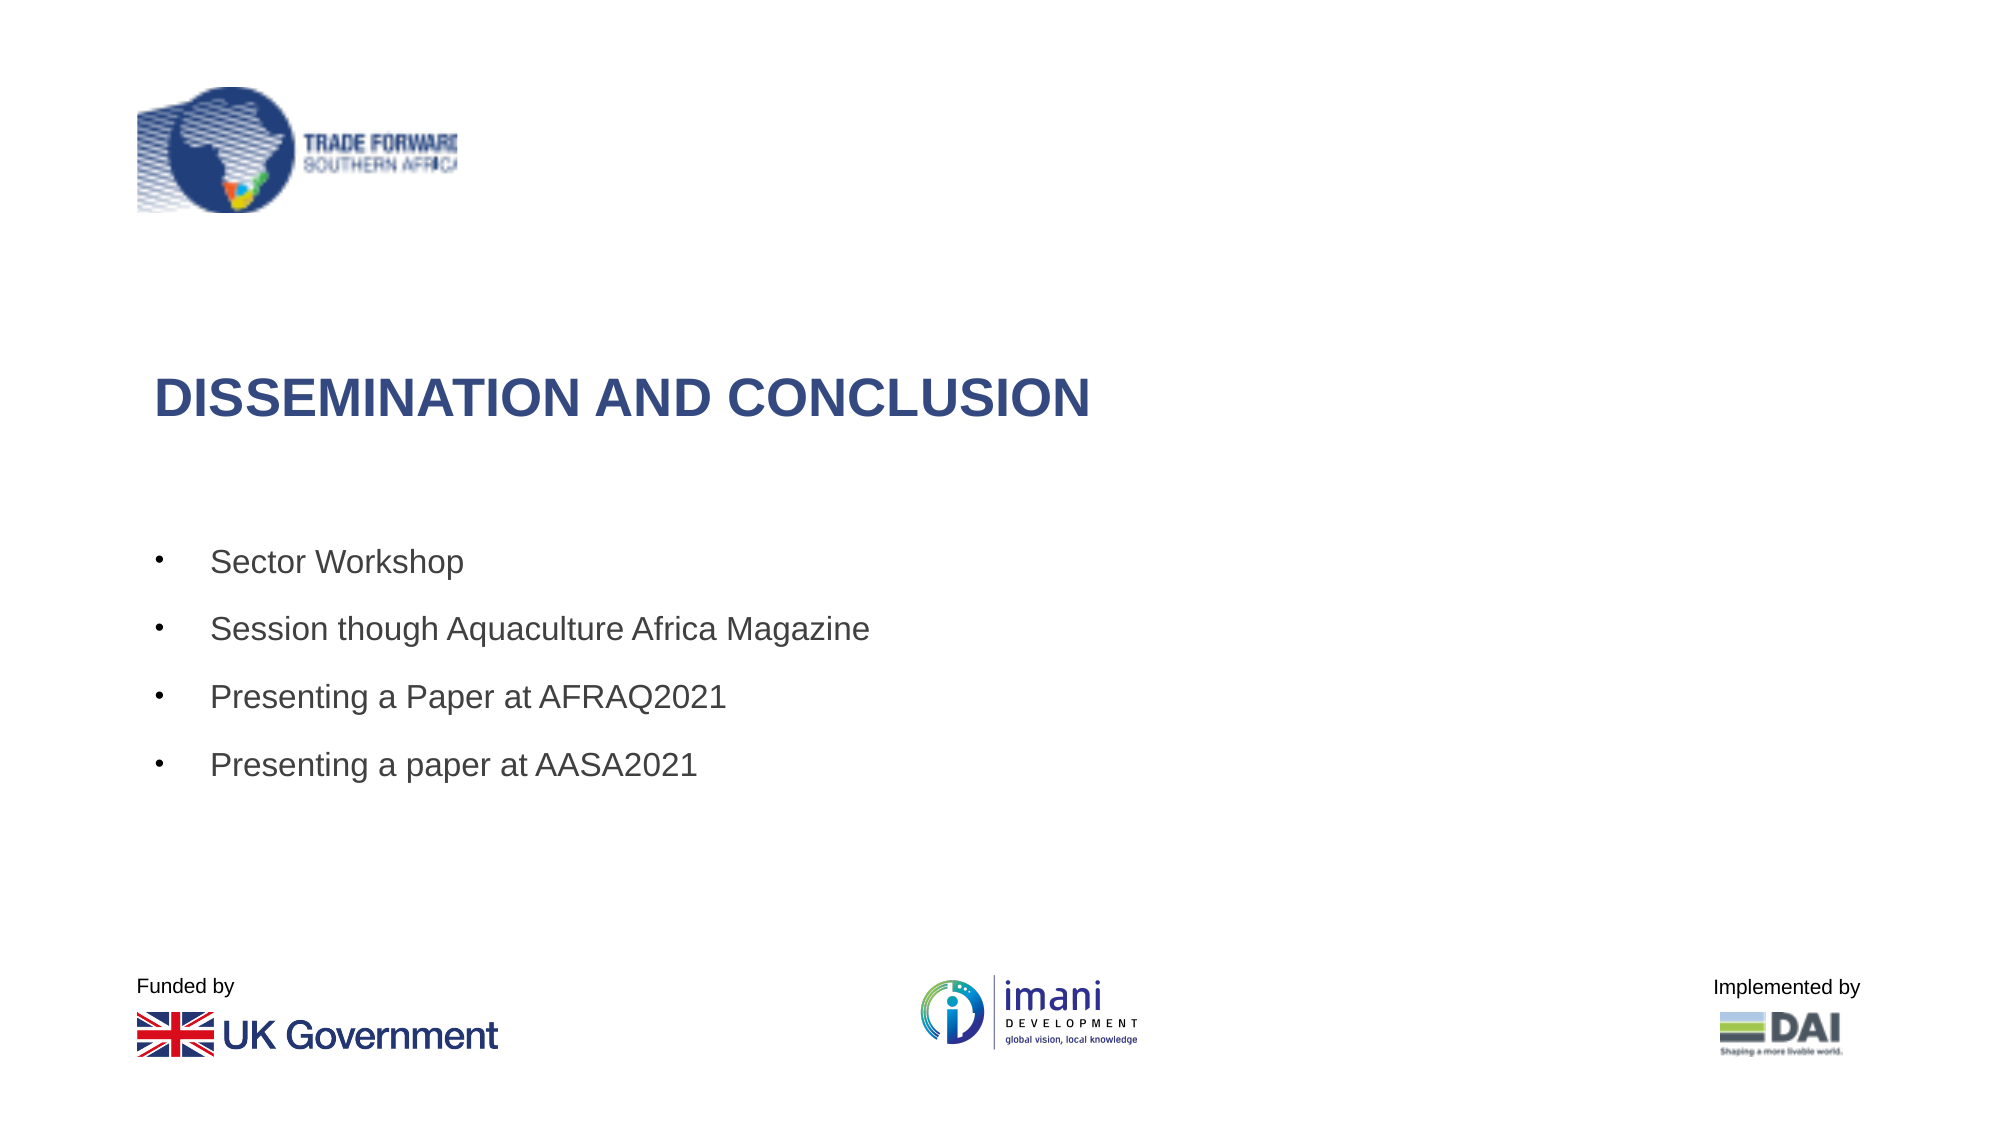

DISSEMINATION AND CONCLUSION

Sector Workshop
Session though Aquaculture Africa Magazine
Presenting a Paper at AFRAQ2021
Presenting a paper at AASA2021